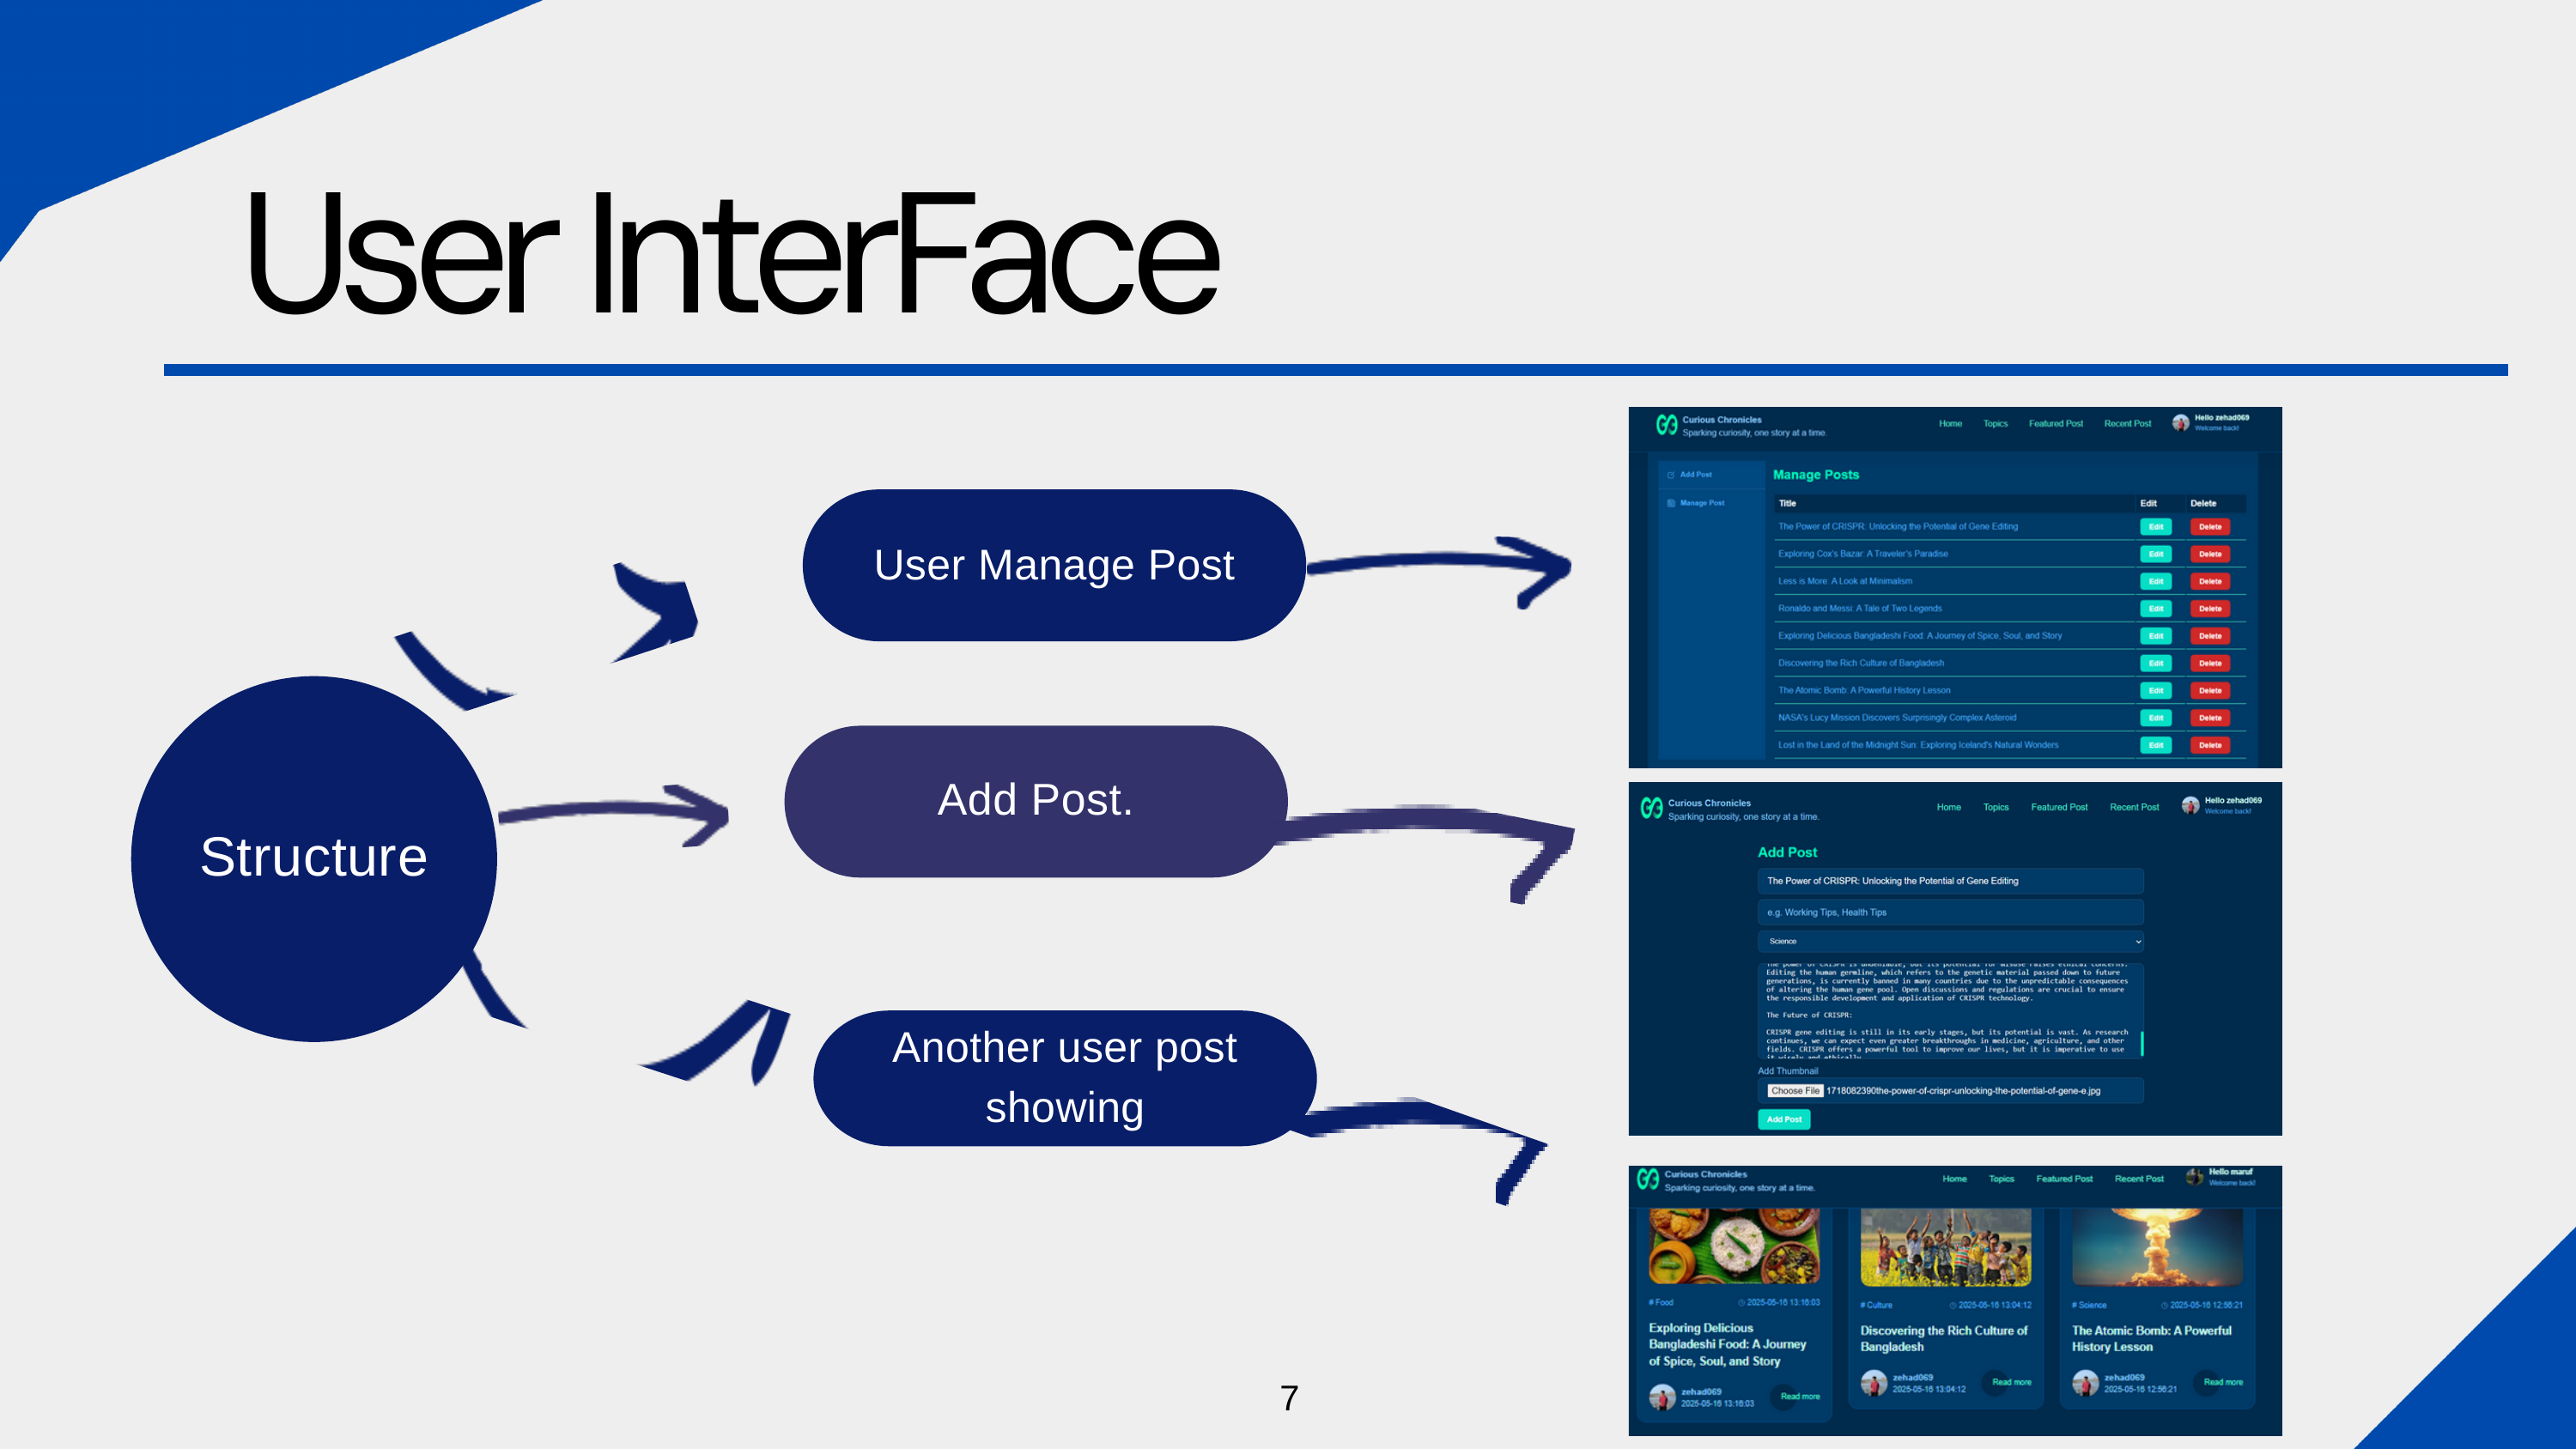

User InterFace

User Manage Post

Structure

Add Post.

Another user post showing

7